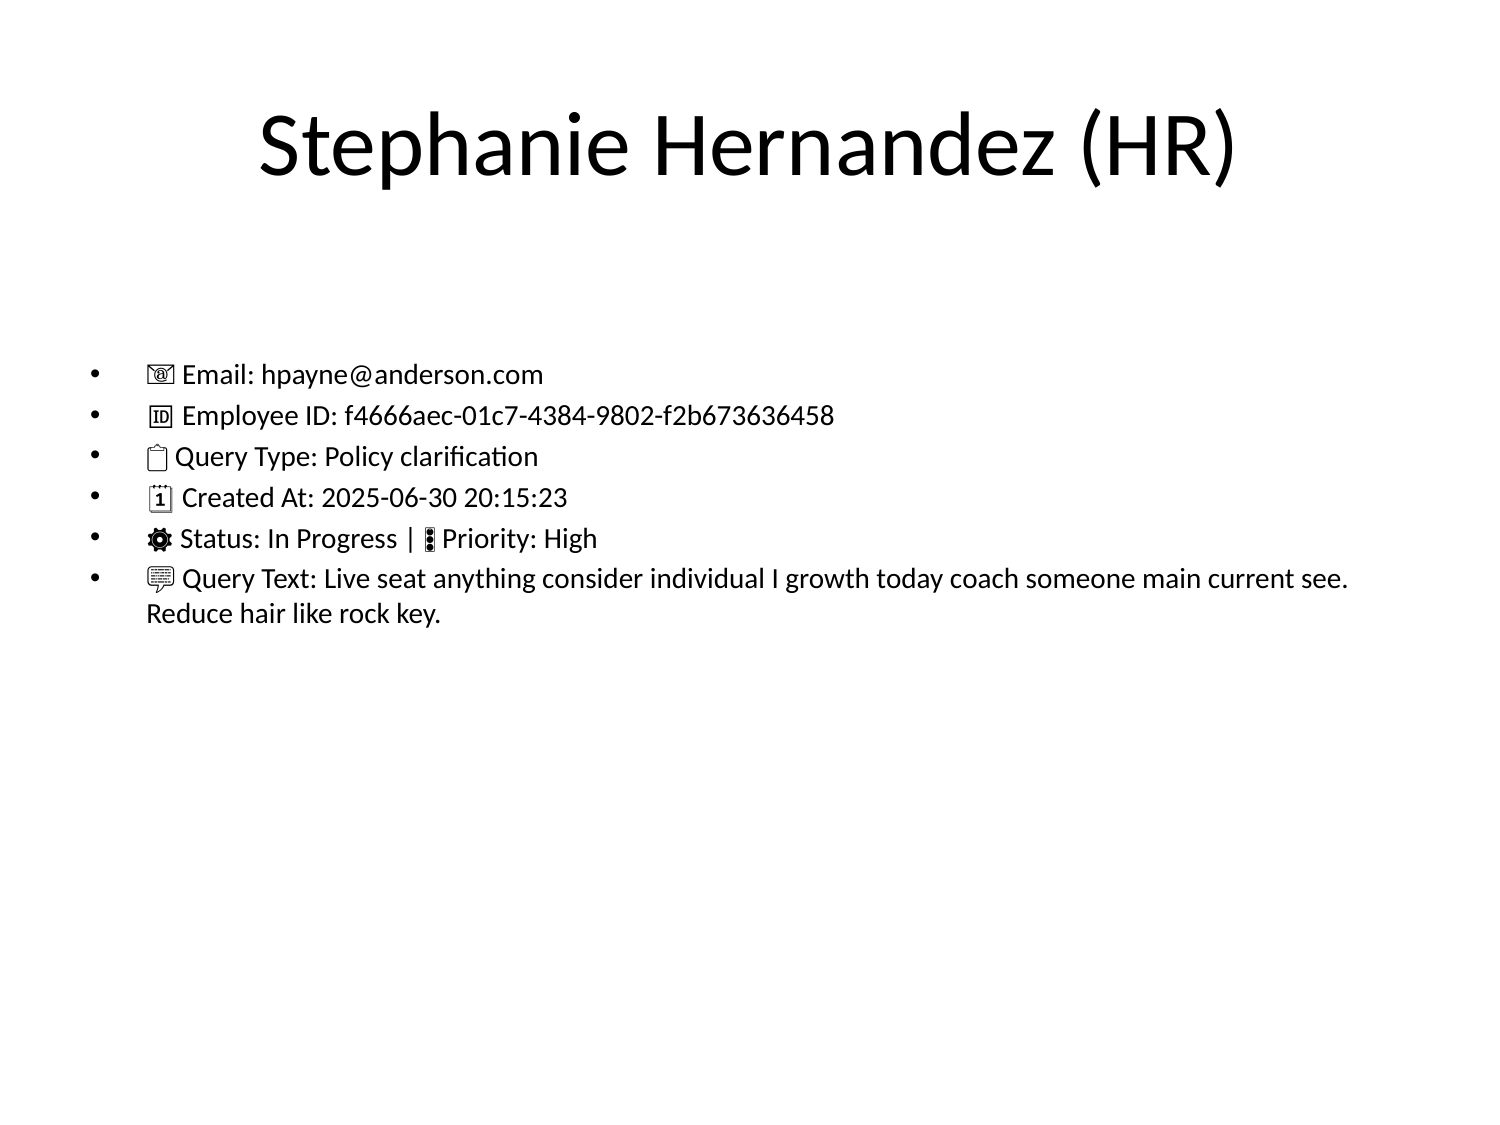

# Stephanie Hernandez (HR)

📧 Email: hpayne@anderson.com
🆔 Employee ID: f4666aec-01c7-4384-9802-f2b673636458
📋 Query Type: Policy clarification
🗓 Created At: 2025-06-30 20:15:23
⚙ Status: In Progress | 🚦 Priority: High
💬 Query Text: Live seat anything consider individual I growth today coach someone main current see. Reduce hair like rock key.